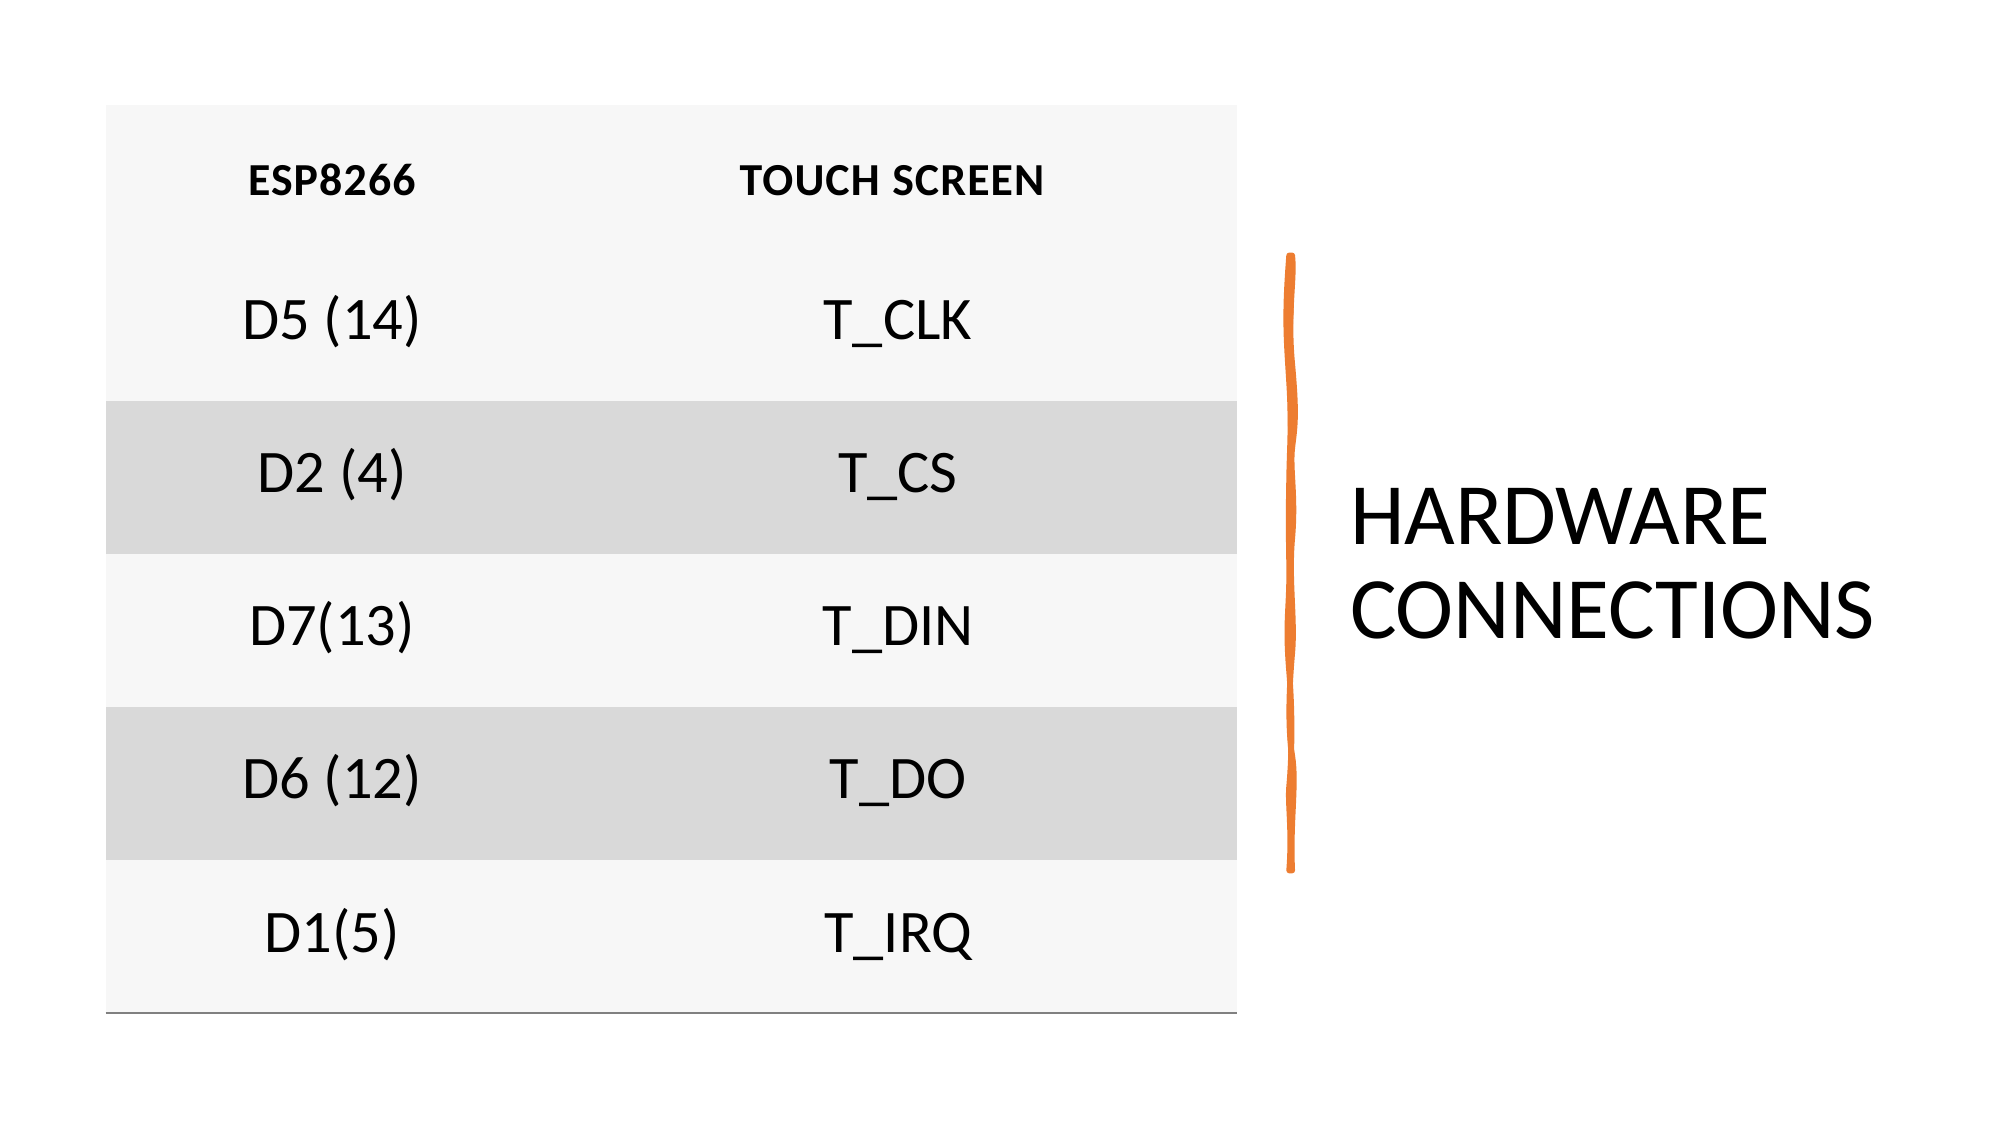

# HARDWARE CONNECTIONS
| ESP8266 | TOUCH SCREEN |
| --- | --- |
| D5 (14) | T\_CLK |
| D2 (4) | T\_CS |
| D7(13) | T\_DIN |
| D6 (12) | T\_DO |
| D1(5) | T\_IRQ |